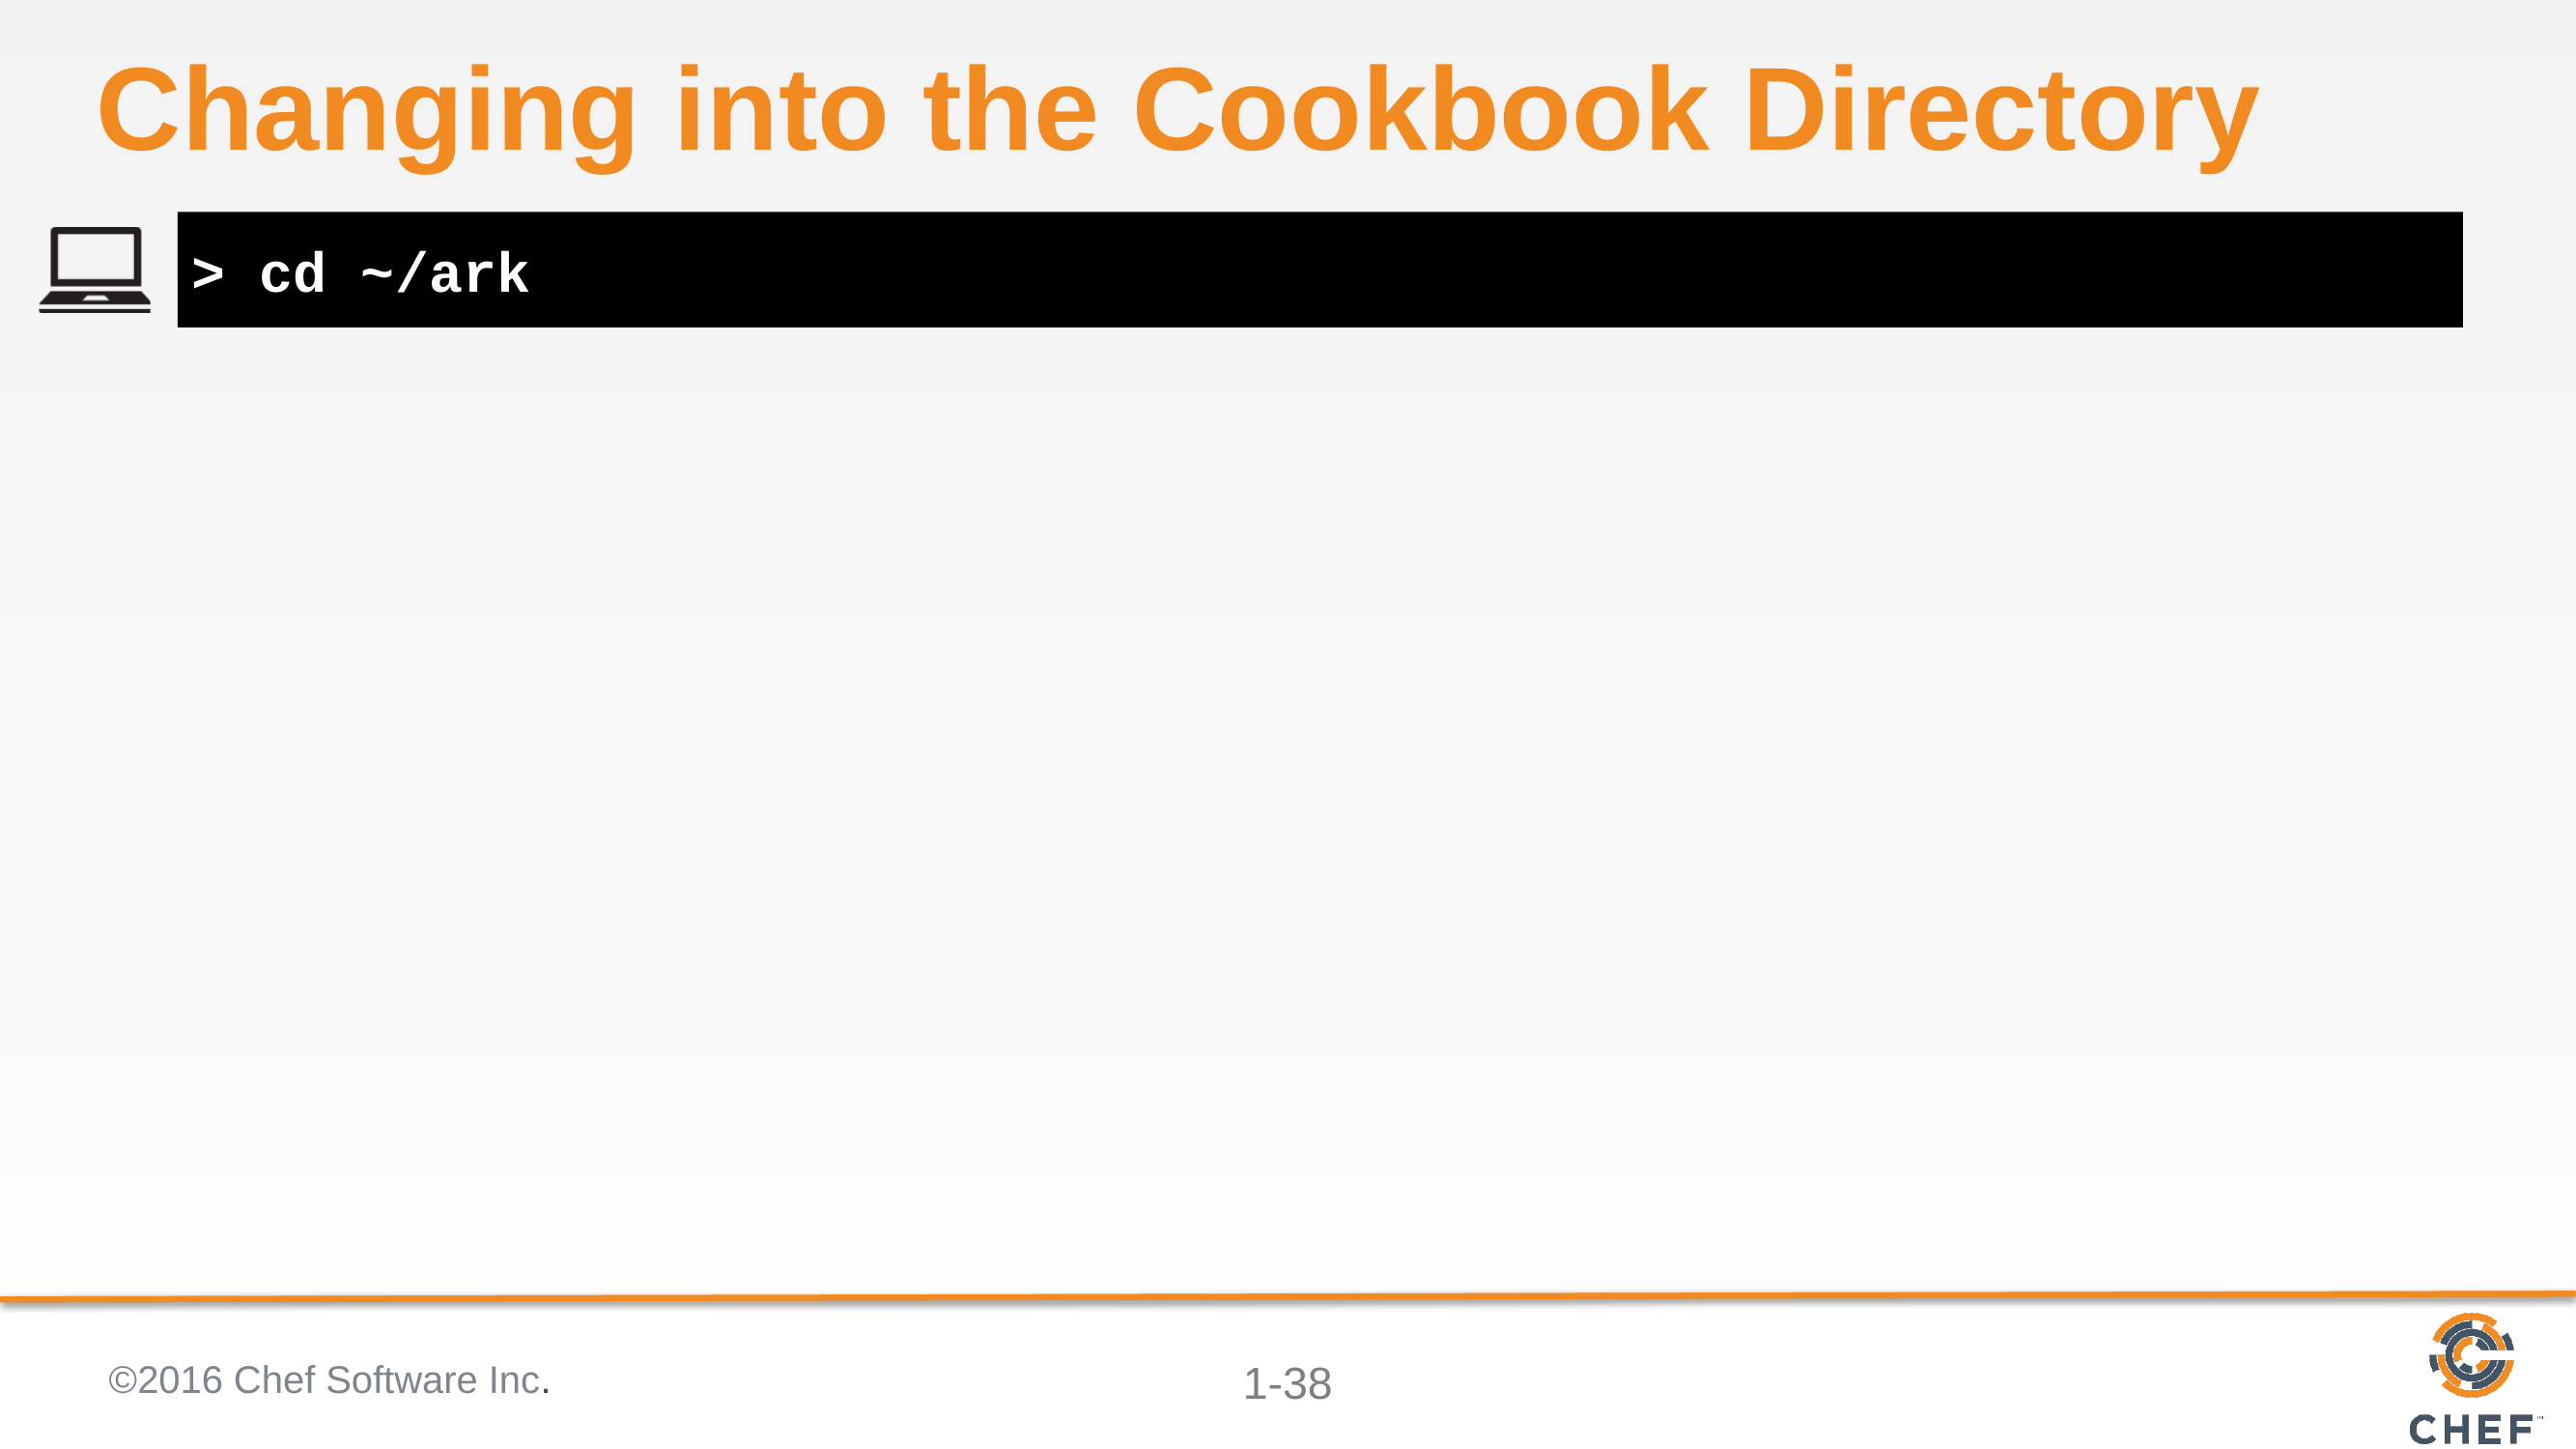

# Changing into the Cookbook Directory
> cd ~/ark